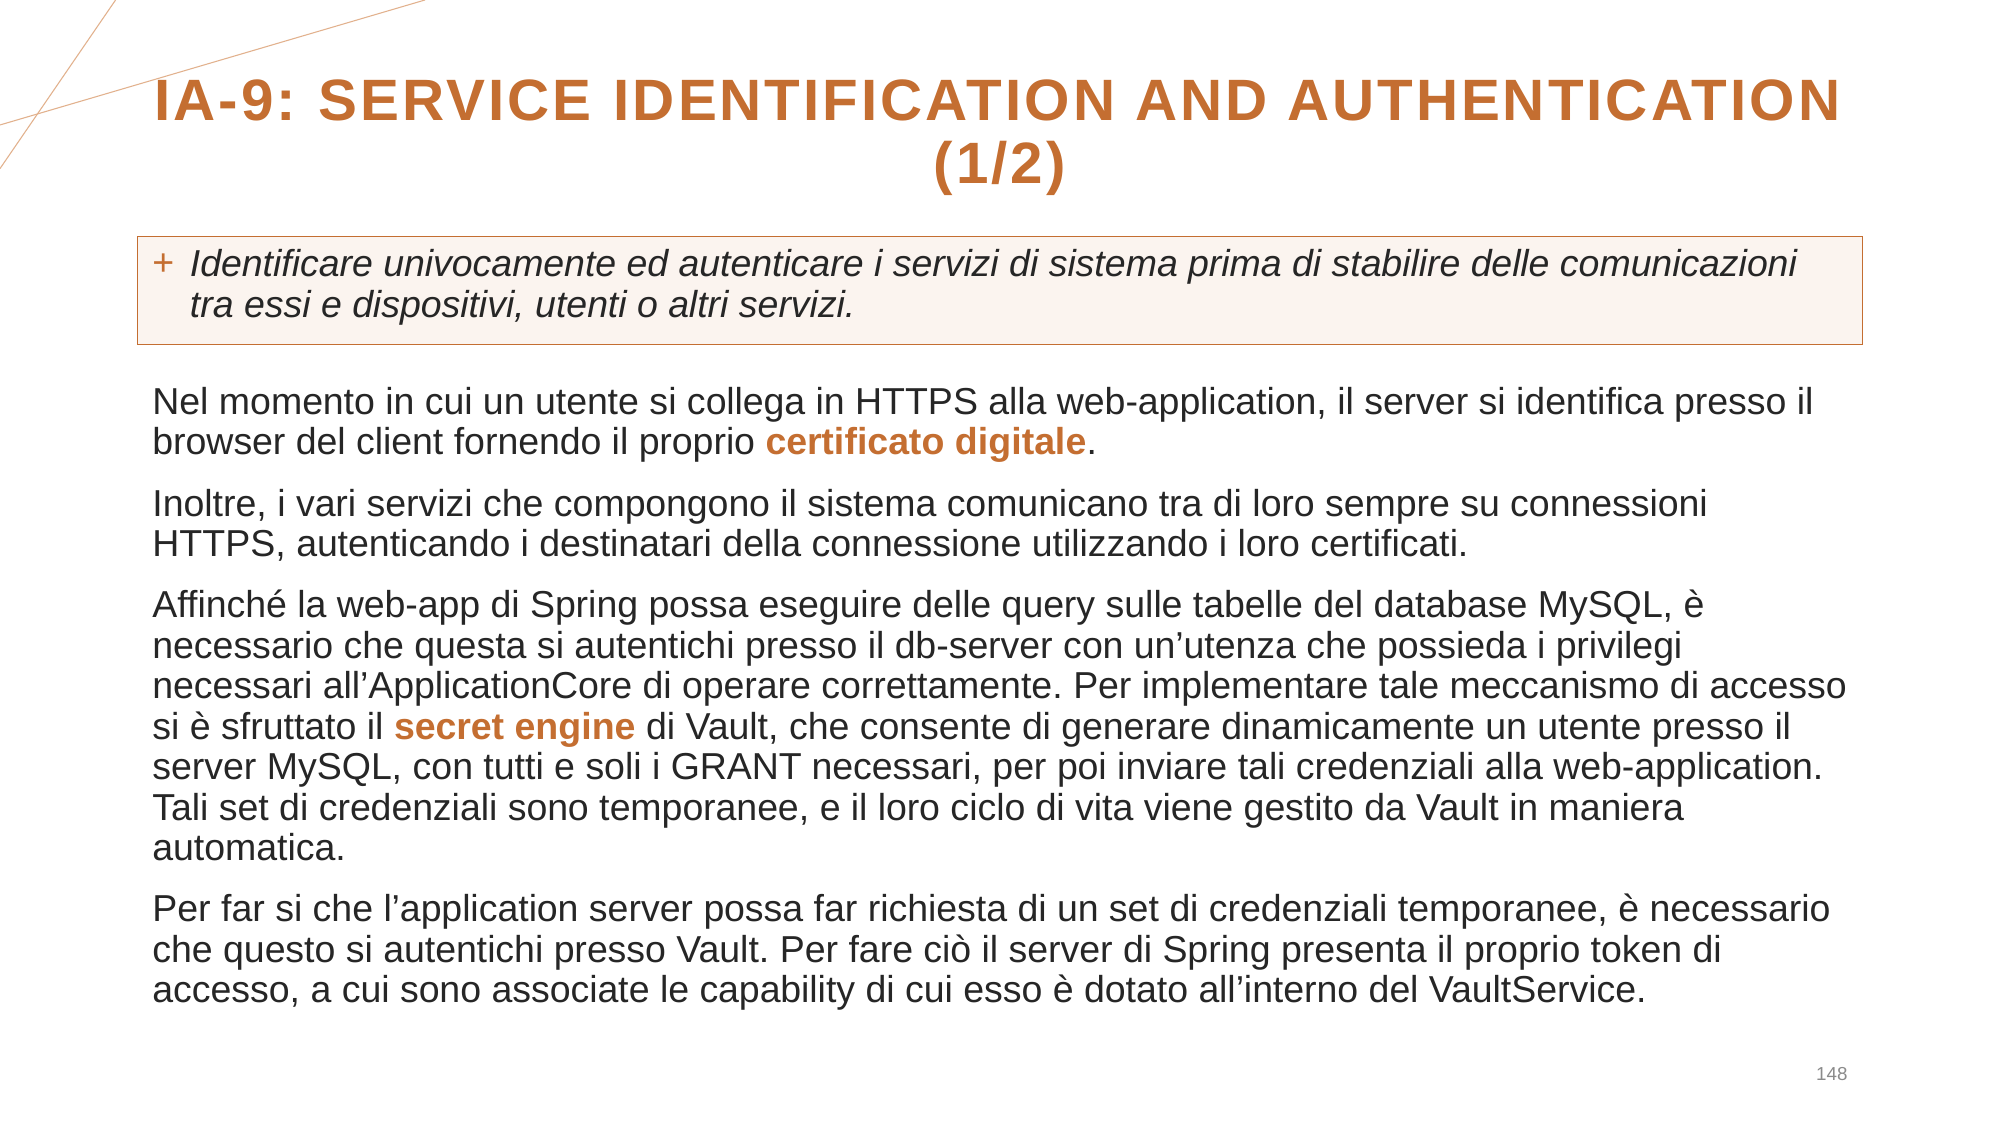

# Ia-9: service identification and authentication (1/2)
Identificare univocamente ed autenticare i servizi di sistema prima di stabilire delle comunicazioni tra essi e dispositivi, utenti o altri servizi.
Nel momento in cui un utente si collega in HTTPS alla web-application, il server si identifica presso il browser del client fornendo il proprio certificato digitale.
Inoltre, i vari servizi che compongono il sistema comunicano tra di loro sempre su connessioni HTTPS, autenticando i destinatari della connessione utilizzando i loro certificati.
Affinché la web-app di Spring possa eseguire delle query sulle tabelle del database MySQL, è necessario che questa si autentichi presso il db-server con un’utenza che possieda i privilegi necessari all’ApplicationCore di operare correttamente. Per implementare tale meccanismo di accesso si è sfruttato il secret engine di Vault, che consente di generare dinamicamente un utente presso il server MySQL, con tutti e soli i GRANT necessari, per poi inviare tali credenziali alla web-application. Tali set di credenziali sono temporanee, e il loro ciclo di vita viene gestito da Vault in maniera automatica.
Per far si che l’application server possa far richiesta di un set di credenziali temporanee, è necessario che questo si autentichi presso Vault. Per fare ciò il server di Spring presenta il proprio token di accesso, a cui sono associate le capability di cui esso è dotato all’interno del VaultService.
148